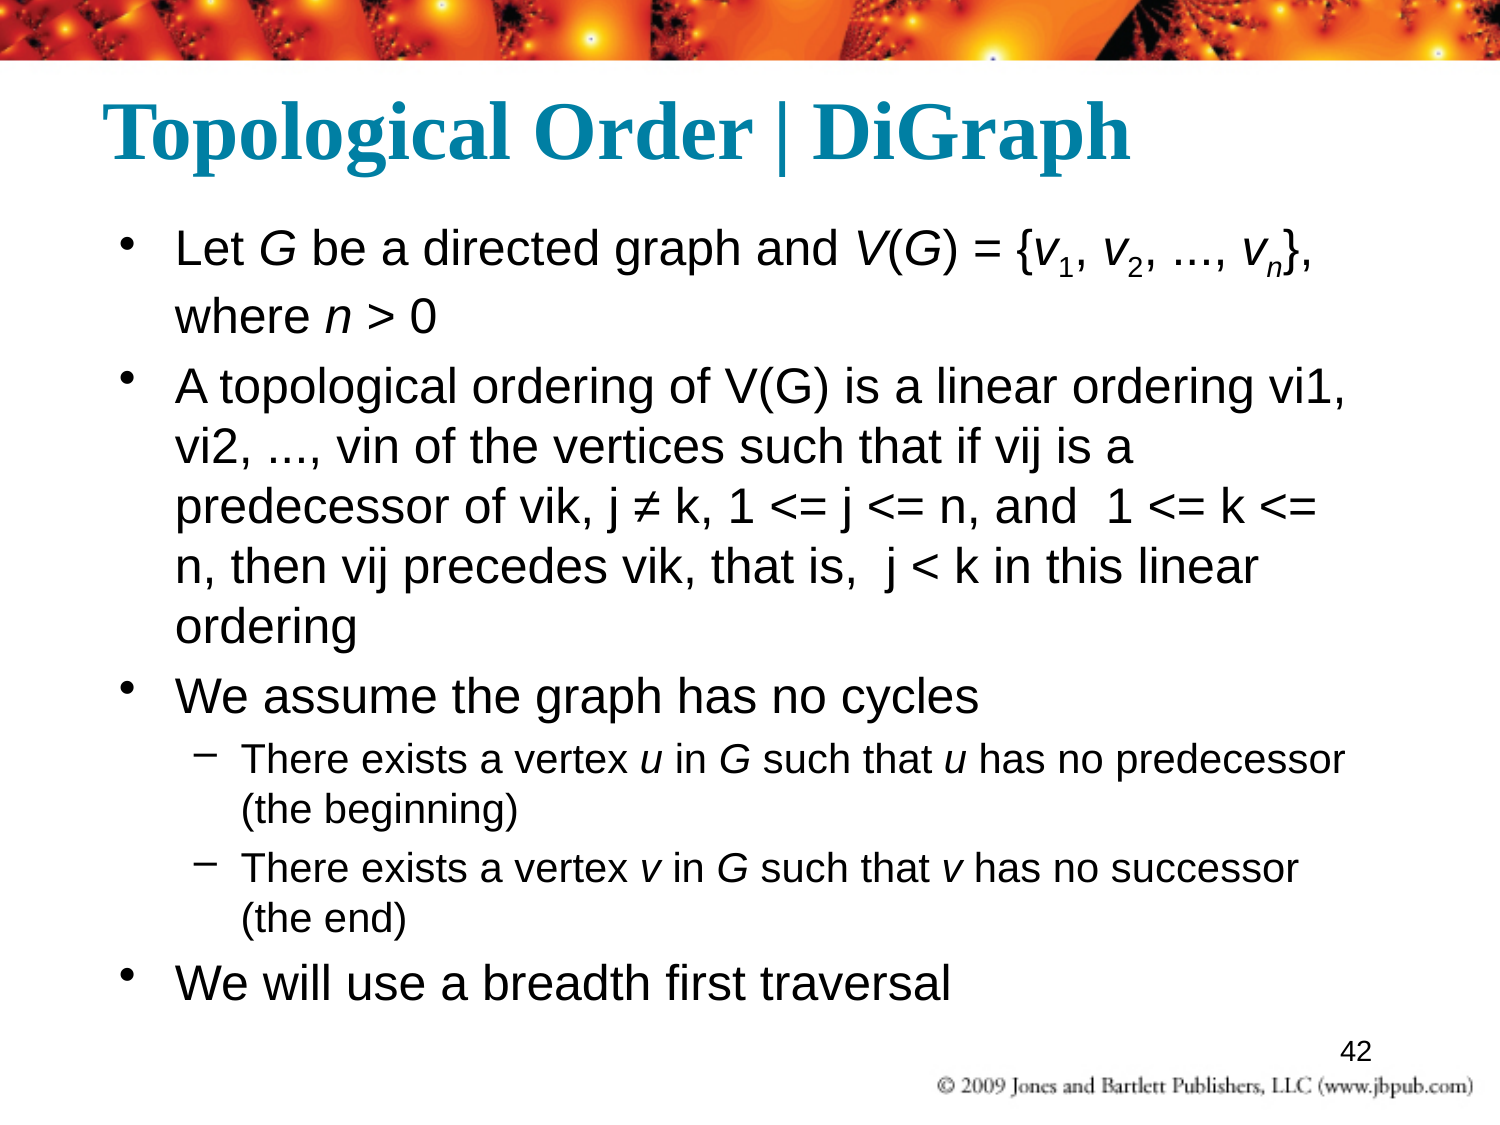

# Topological Order | DiGraph
Let G be a directed graph and V(G) = {v1, v2, ..., vn}, where n > 0
A topological ordering of V(G) is a linear ordering vi1, vi2, ..., vin of the vertices such that if vij is a predecessor of vik, j ≠ k, 1 <= j <= n, and  1 <= k <= n, then vij precedes vik, that is,  j < k in this linear ordering
We assume the graph has no cycles
There exists a vertex u in G such that u has no predecessor (the beginning)
There exists a vertex v in G such that v has no successor (the end)
We will use a breadth first traversal

42